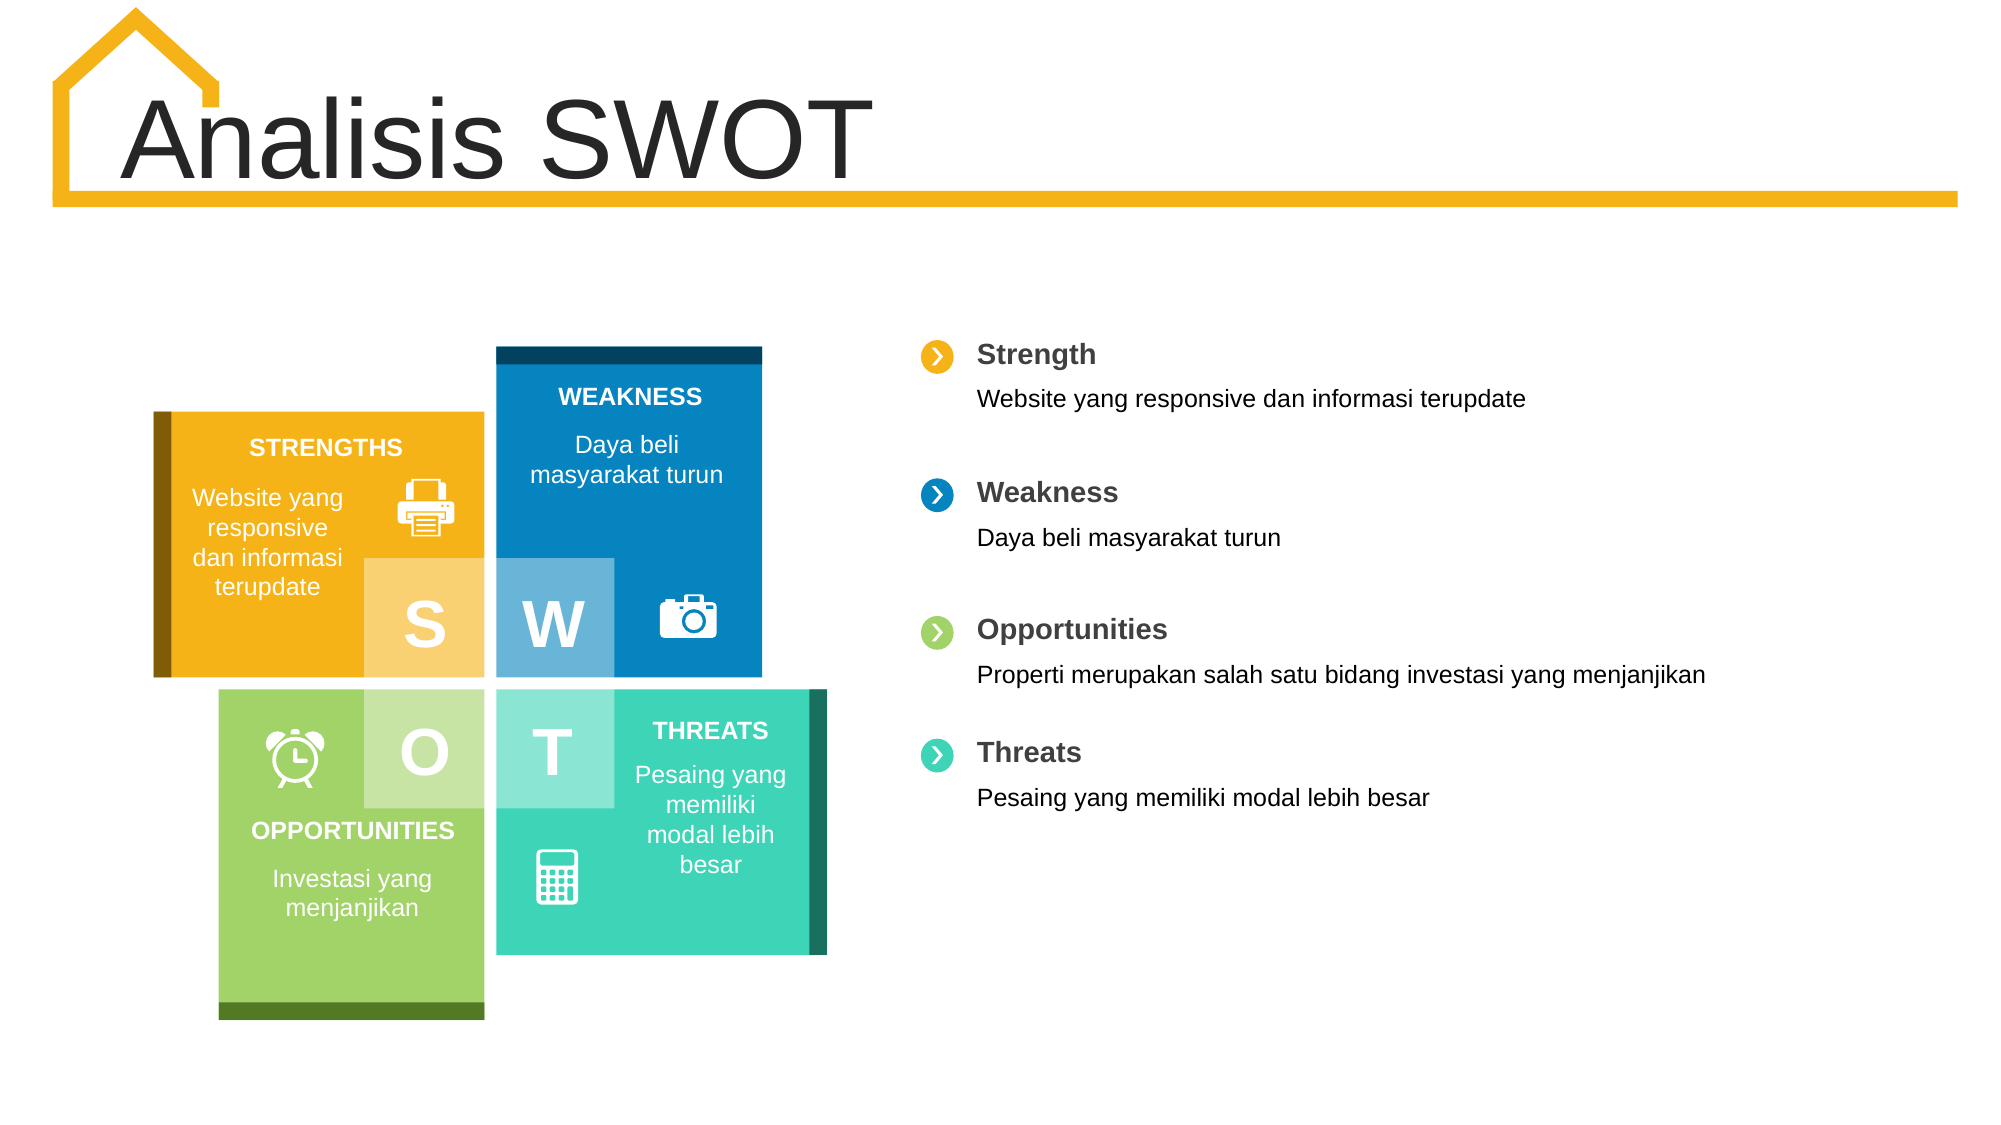

Analisis SWOT
Strength
Website yang responsive dan informasi terupdate

WEAKNESS

Daya beli masyarakat turun
STRENGTHS
Weakness
Daya beli masyarakat turun
Website yang responsive dan informasi terupdate

S
W

Opportunities
Properti merupakan salah satu bidang investasi yang menjanjikan

O
T
THREATS
Threats
Pesaing yang memiliki modal lebih besar

Pesaing yang memiliki modal lebih besar
OPPORTUNITIES

Investasi yang menjanjikan